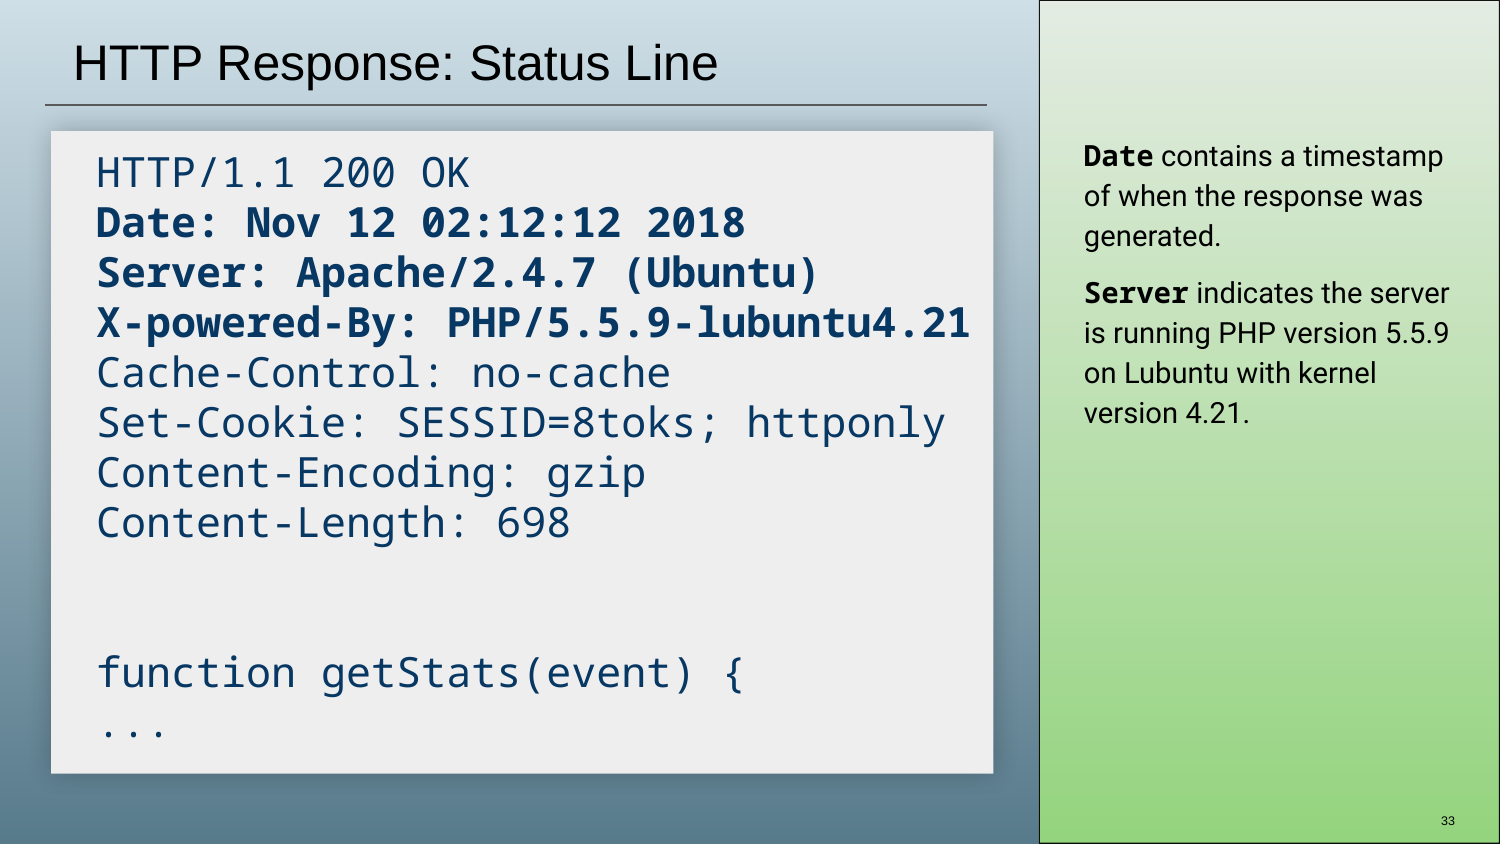

# HTTP Response: Status Line

Date contains a timestamp of when the response was generated.
Server indicates the server is running PHP version 5.5.9 on Lubuntu with kernel version 4.21.
HTTP/1.1 200 OK
Date: Nov 12 02:12:12 2018
Server: Apache/2.4.7 (Ubuntu)
X-powered-By: PHP/5.5.9-lubuntu4.21
Cache-Control: no-cache
Set-Cookie: SESSID=8toks; httponly
Content-Encoding: gzip
Content-Length: 698

function getStats(event) {
...
33